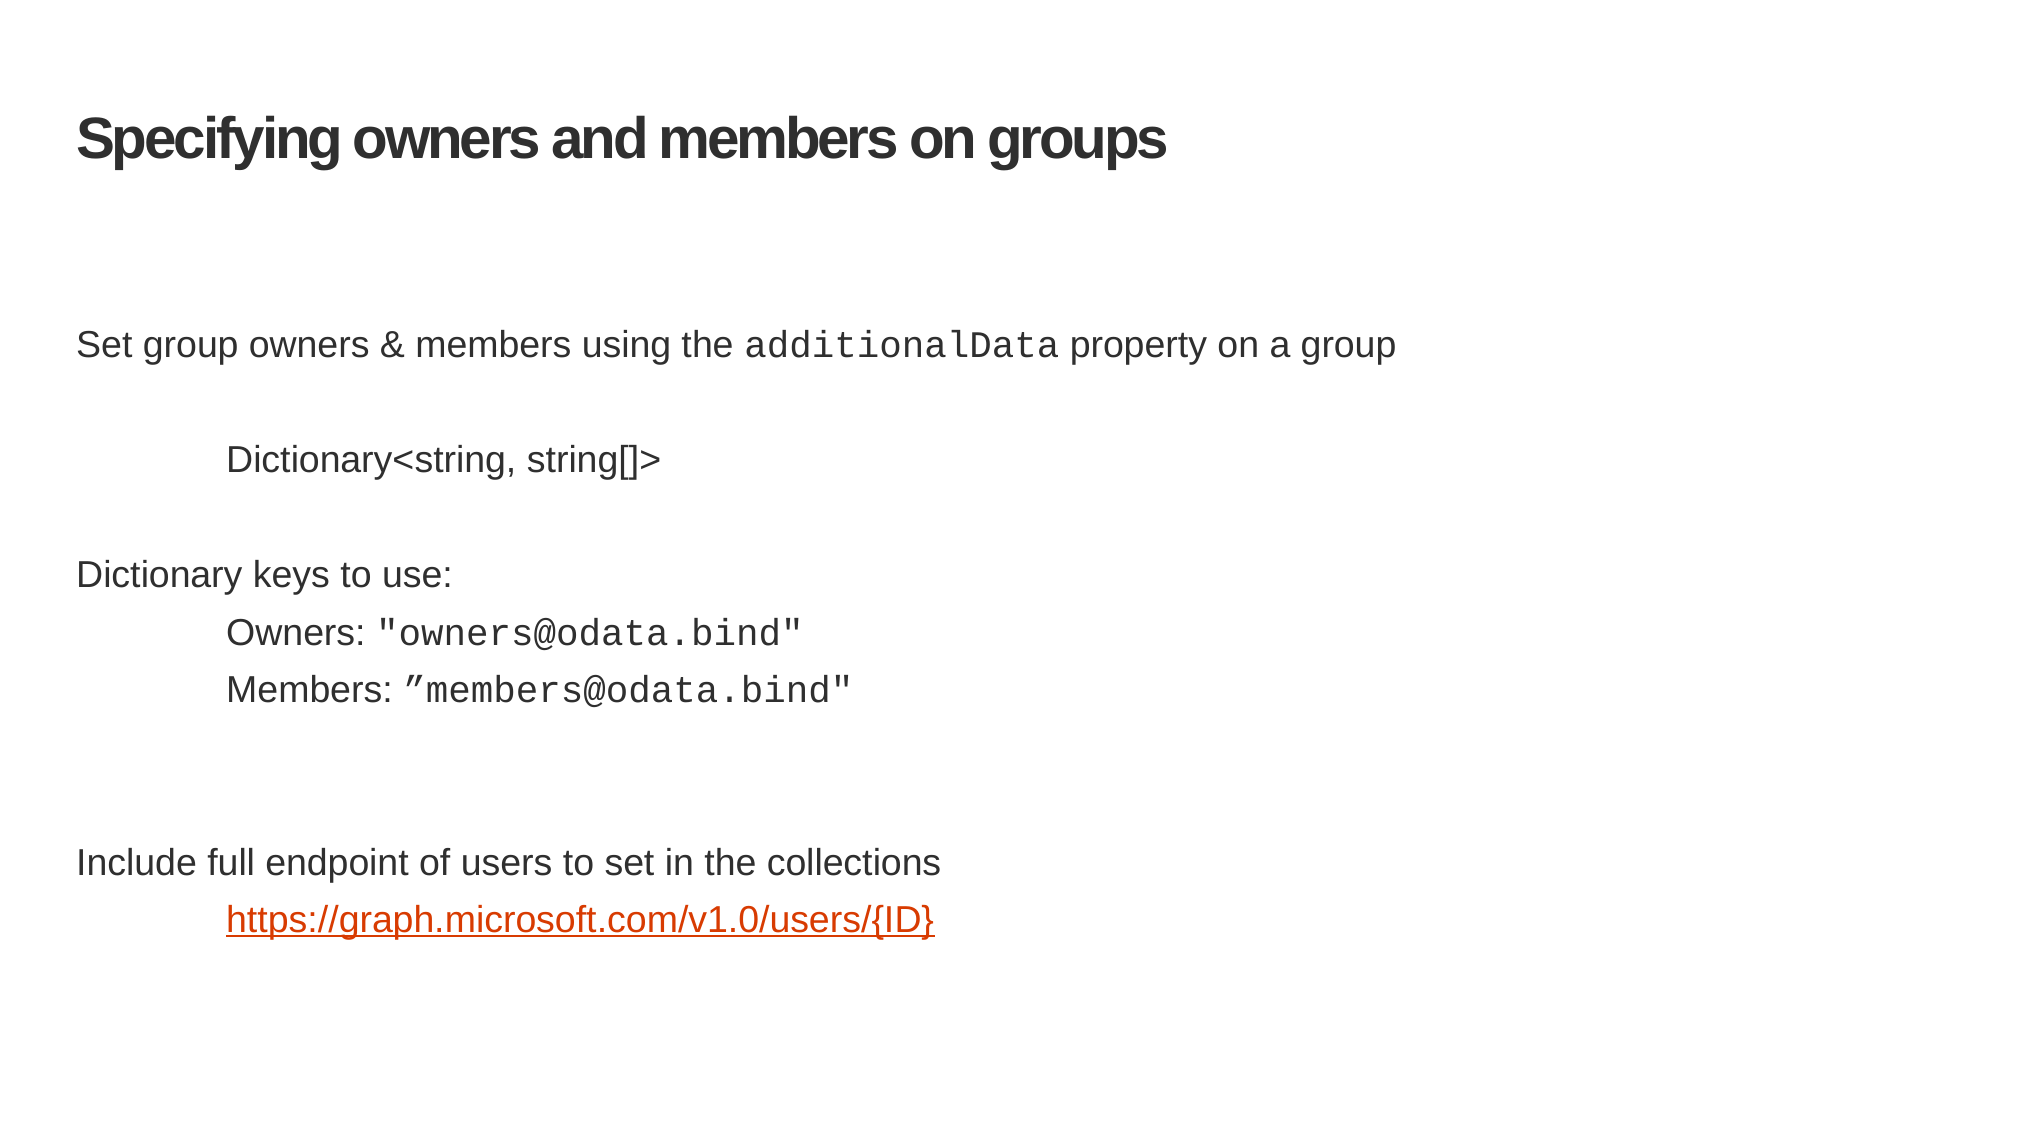

# Specifying owners and members on groups
Set group owners & members using the additionalData property on a group

	Dictionary<string, string[]>

Dictionary keys to use:
	Owners: "owners@odata.bind"
	Members: ”members@odata.bind"

Include full endpoint of users to set in the collections
	https://graph.microsoft.com/v1.0/users/{ID}